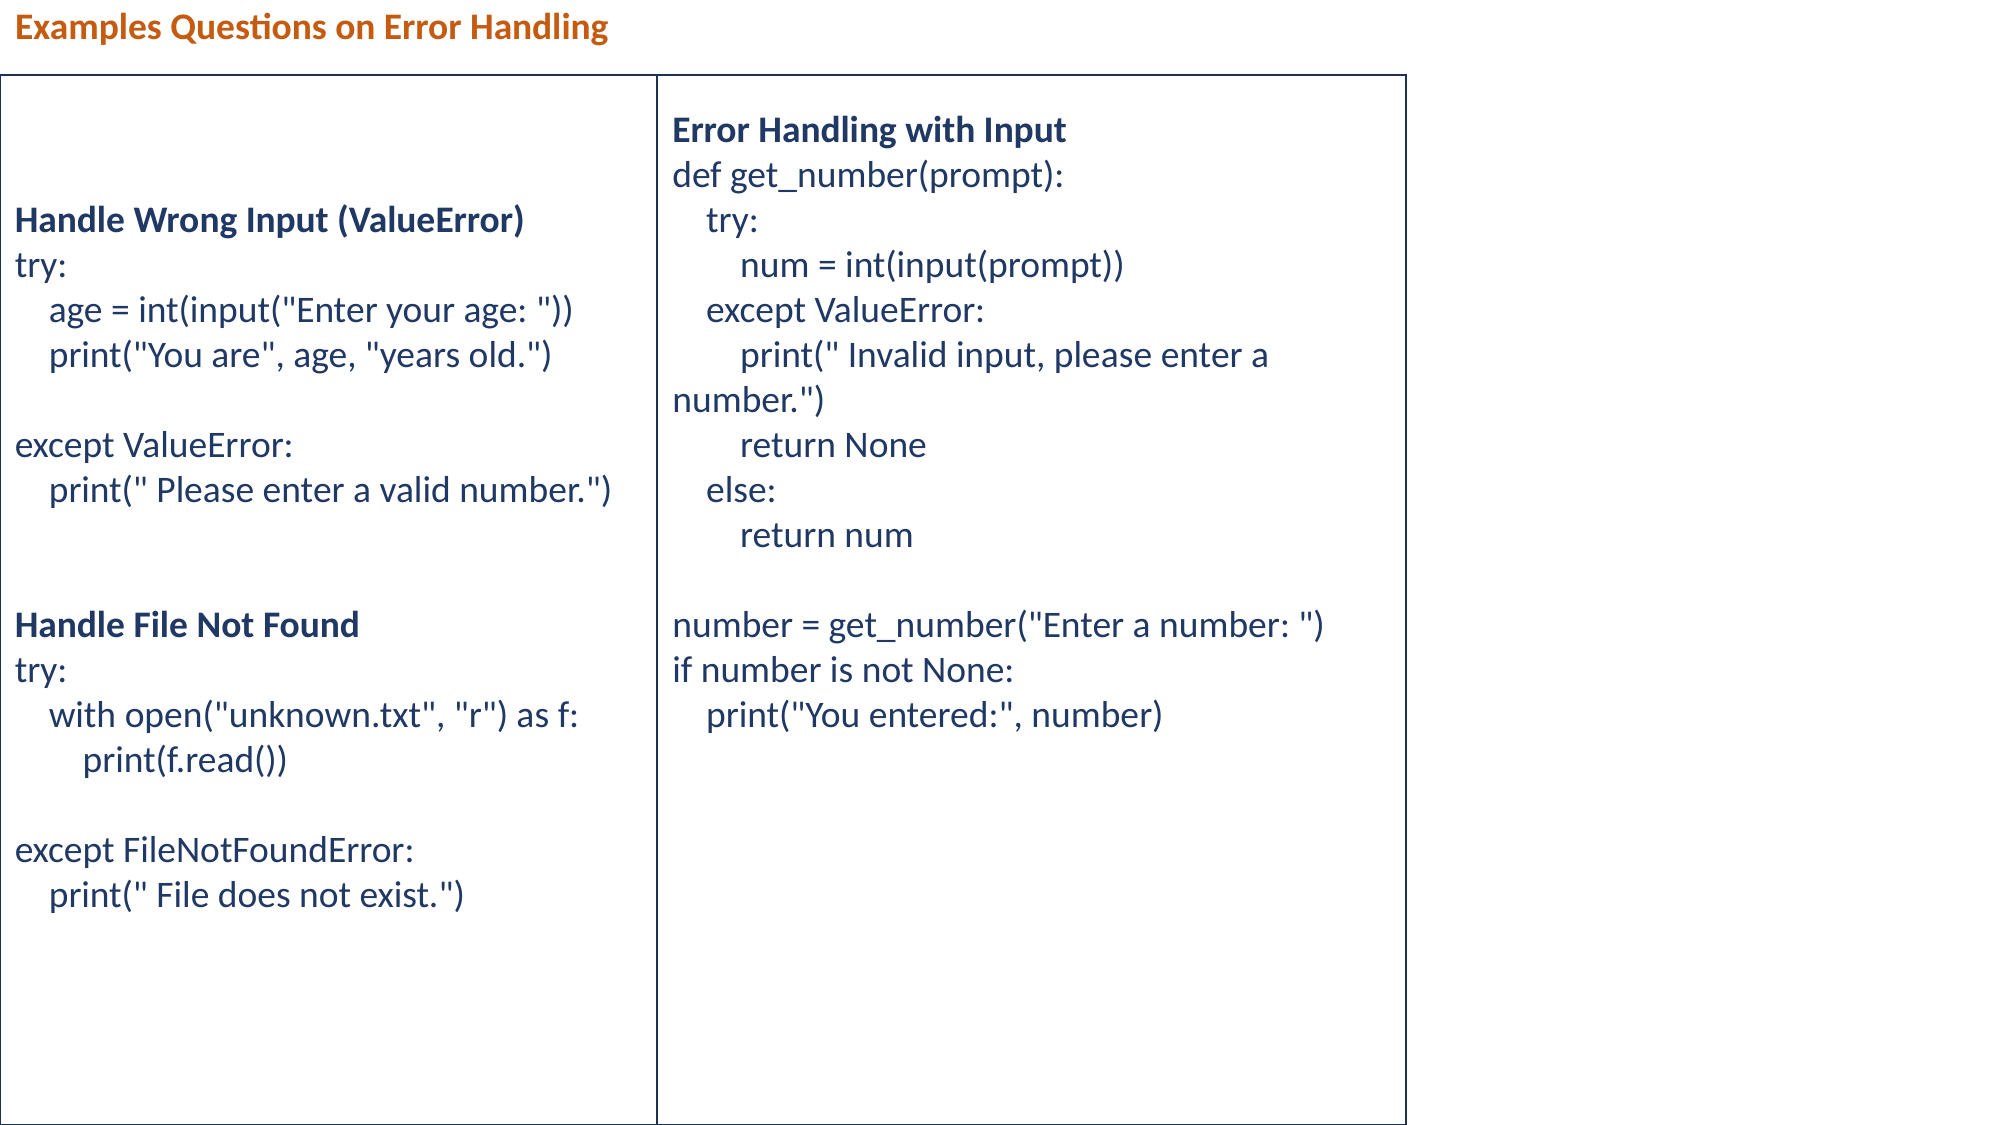

Examples Questions on Error Handling
Handle Wrong Input (ValueError)
try:
    age = int(input("Enter your age: "))
    print("You are", age, "years old.")

except ValueError:
    print(" Please enter a valid number.")

Handle File Not Found
try:
    with open("unknown.txt", "r") as f:
        print(f.read())

except FileNotFoundError:
    print(" File does not exist.")

Error Handling with Input
def get_number(prompt):
    try:
        num = int(input(prompt))
    except ValueError:
        print(" Invalid input, please enter a number.")
        return None
    else:
        return num

number = get_number("Enter a number: ")
if number is not None:
    print("You entered:", number)